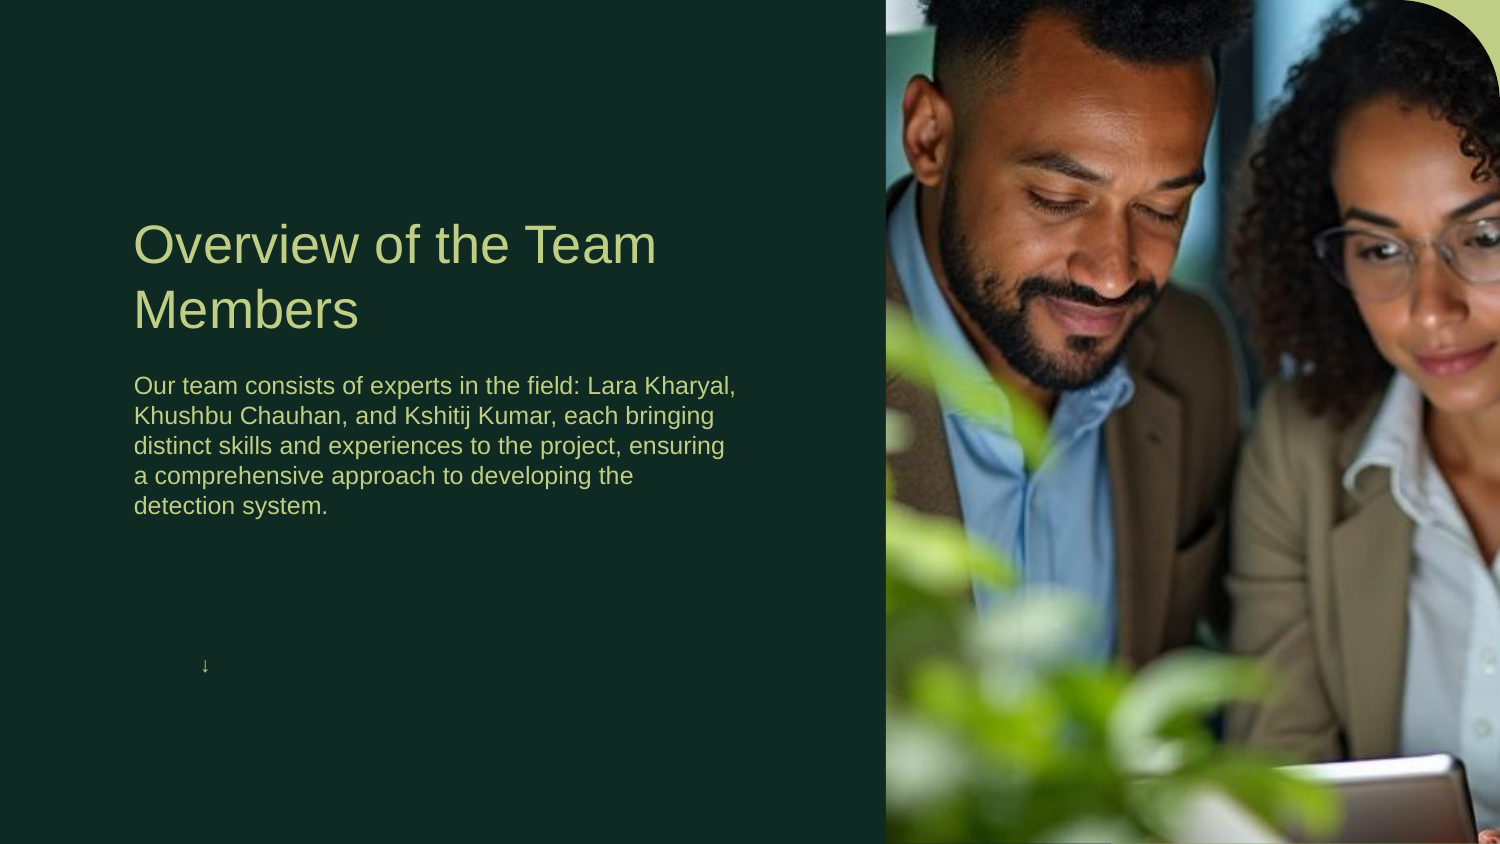

# Overview of the Team Members
Our team consists of experts in the field: Lara Kharyal, Khushbu Chauhan, and Kshitij Kumar, each bringing distinct skills and experiences to the project, ensuring a comprehensive approach to developing the detection system.
↓